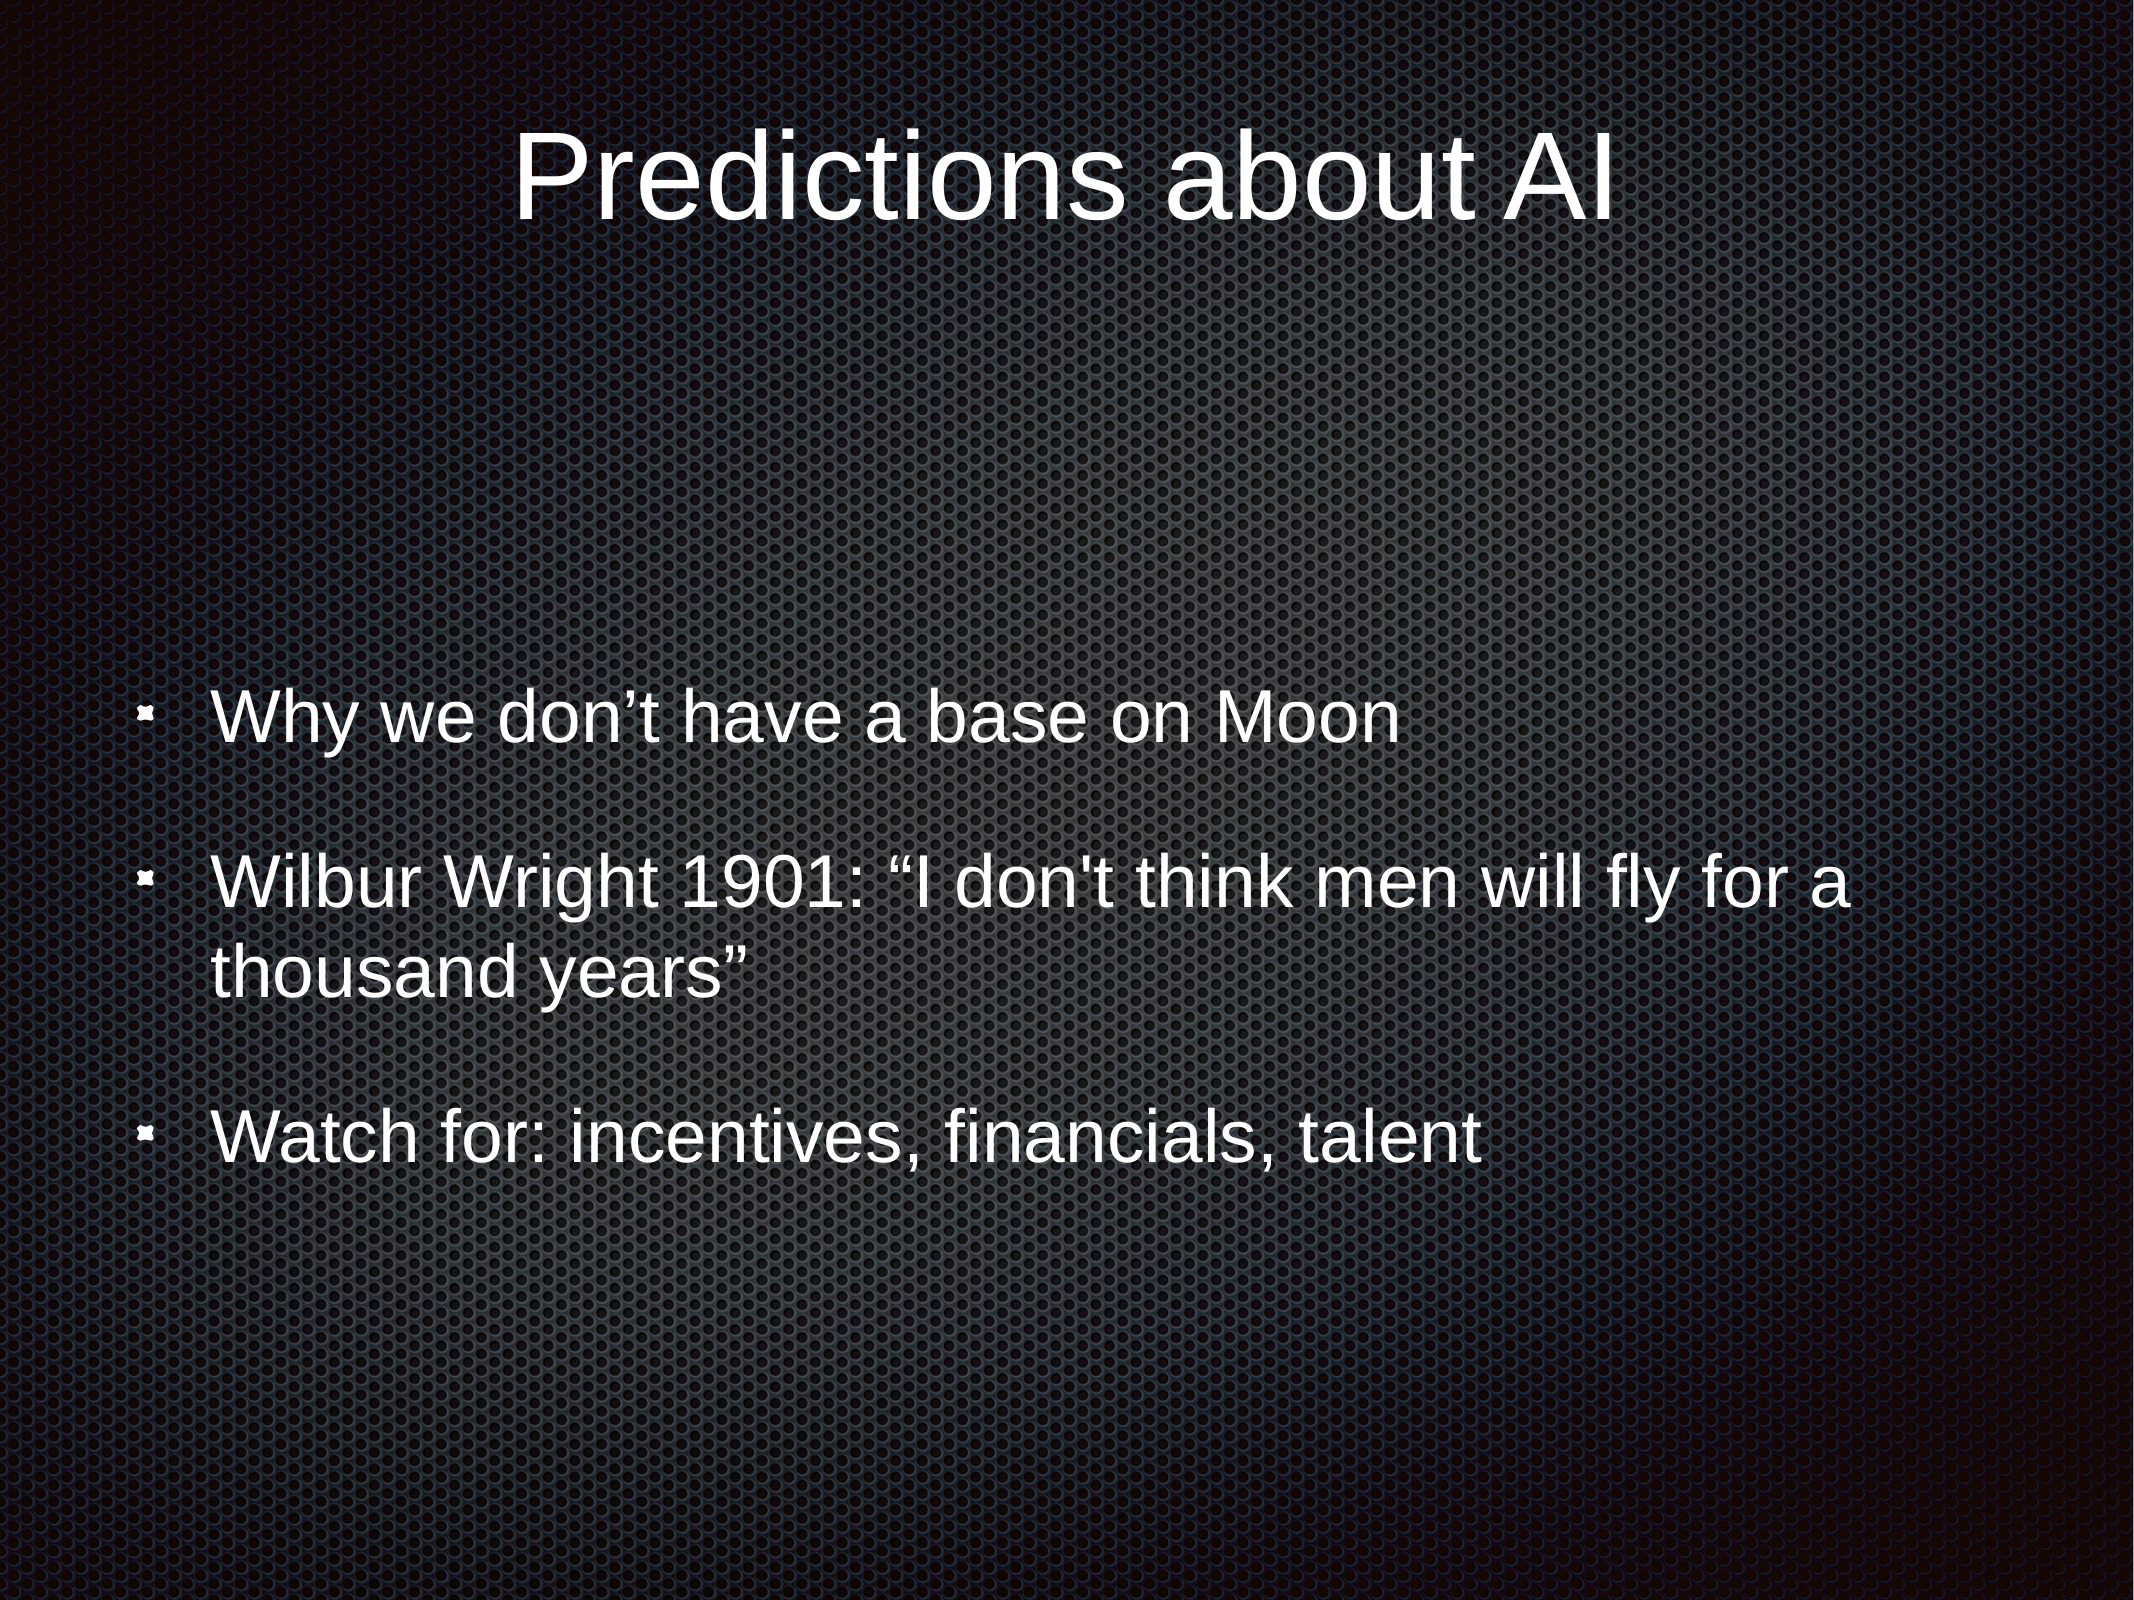

# Predictions about AI
Why we don’t have a base on Moon
Wilbur Wright 1901: “I don't think men will fly for a thousand years”
Watch for: incentives, financials, talent